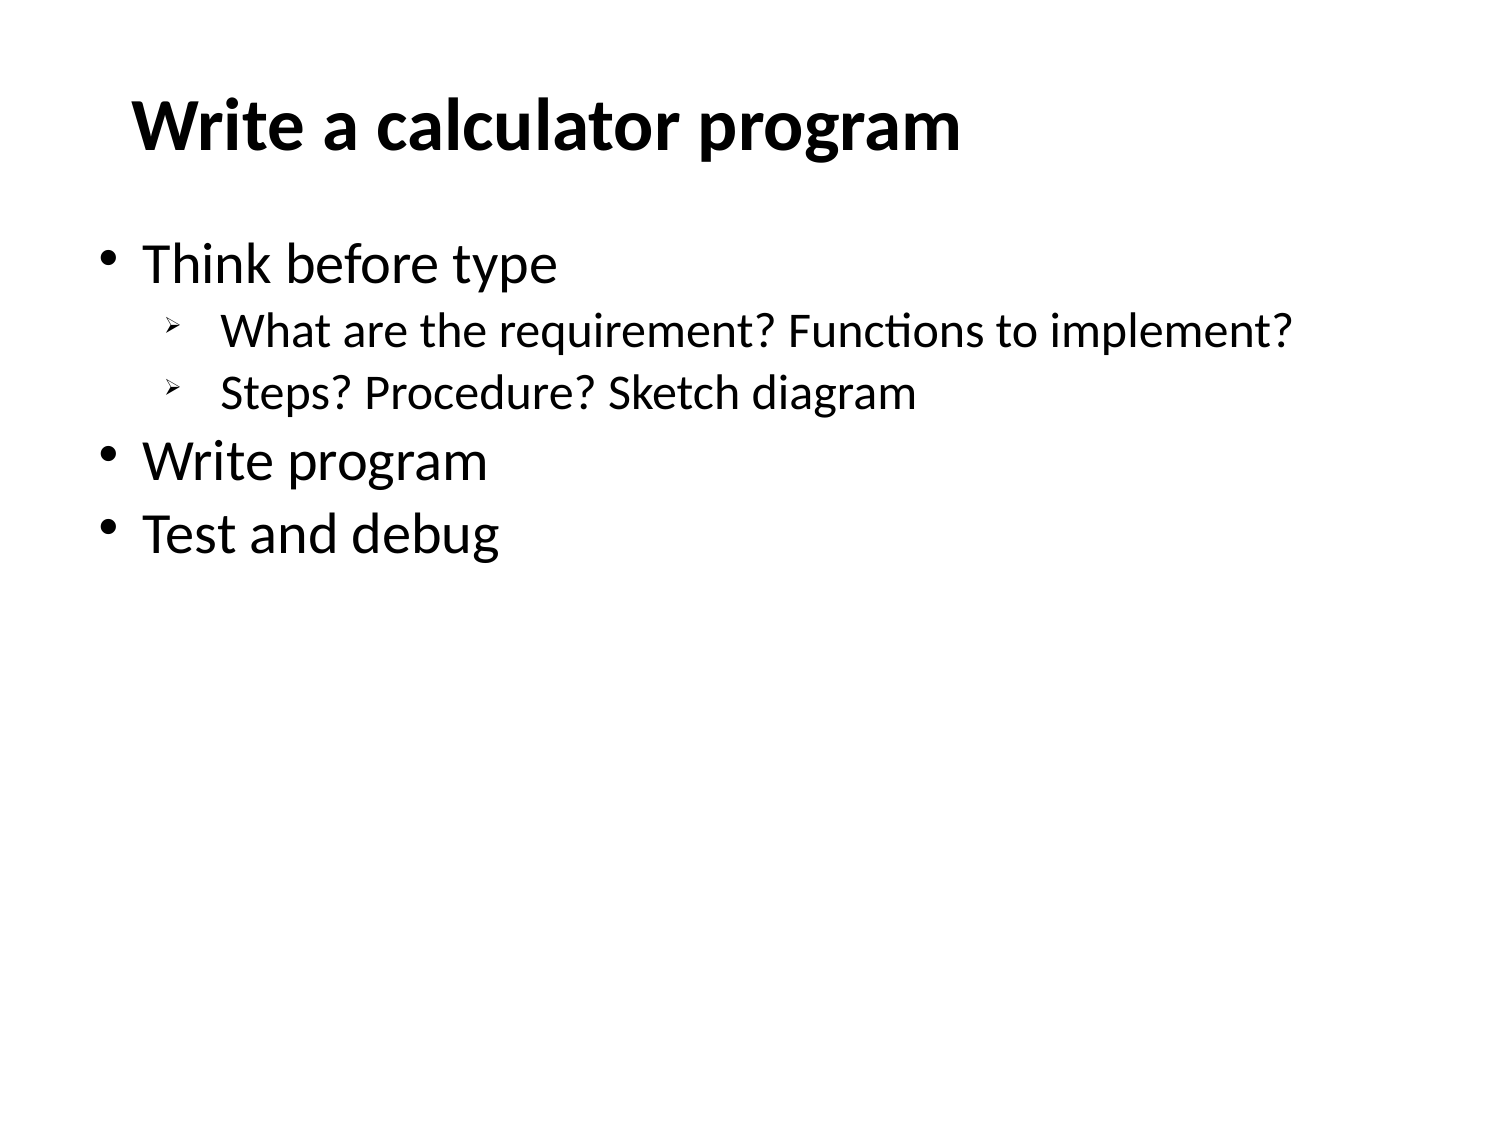

Write a calculator program
Think before type
What are the requirement? Functions to implement?
Steps? Procedure? Sketch diagram
Write program
Test and debug